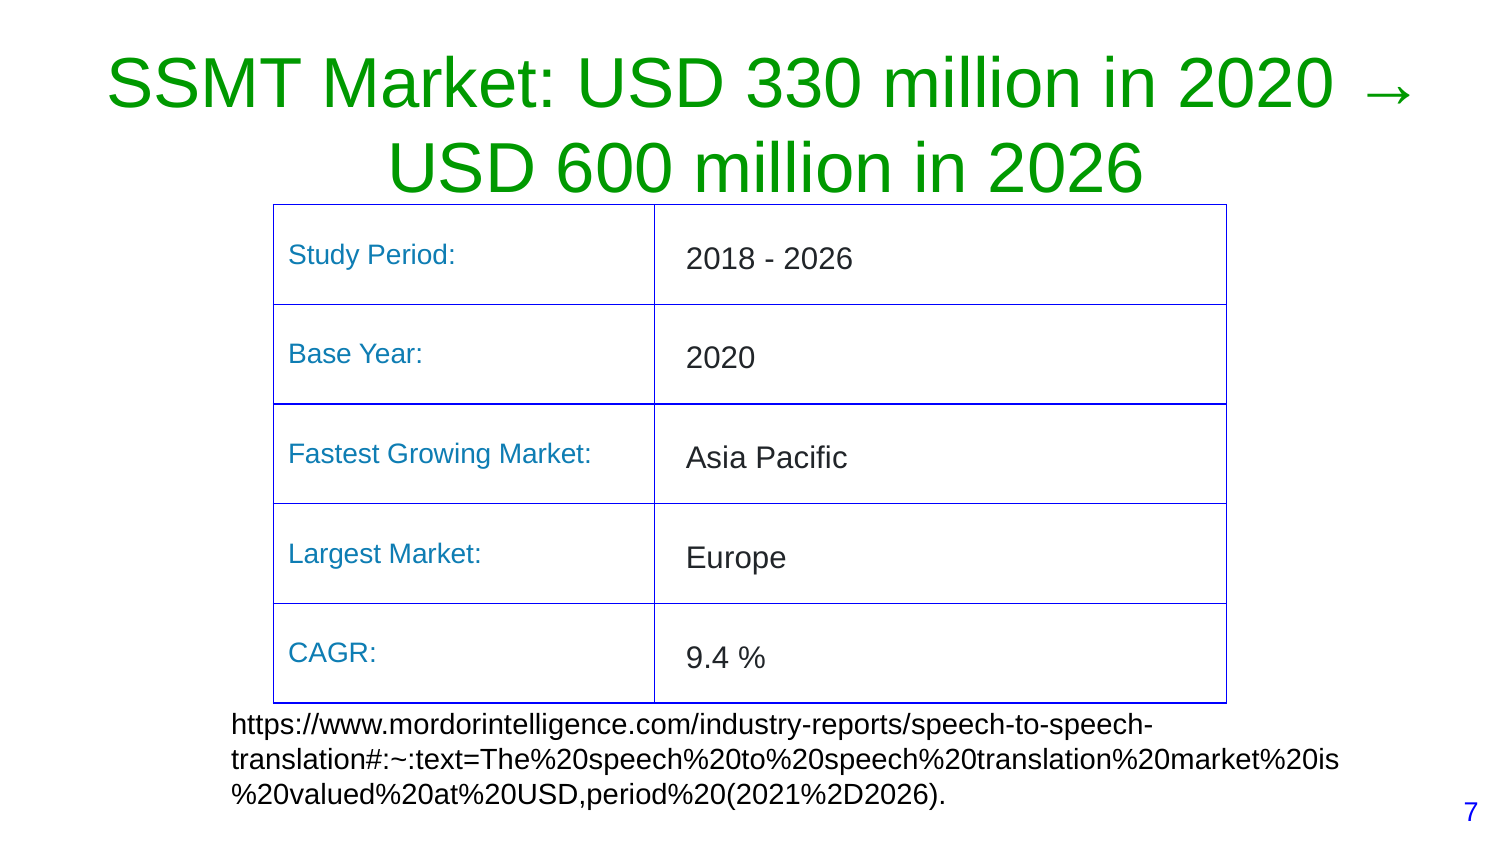

# SSMT Market: USD 330 million in 2020 → USD 600 million in 2026
| Study Period: | 2018 - 2026 |
| --- | --- |
| Base Year: | 2020 |
| Fastest Growing Market: | Asia Pacific |
| Largest Market: | Europe |
| CAGR: | 9.4 % |
https://www.mordorintelligence.com/industry-reports/speech-to-speech-translation#:~:text=The%20speech%20to%20speech%20translation%20market%20is%20valued%20at%20USD,period%20(2021%2D2026).
7